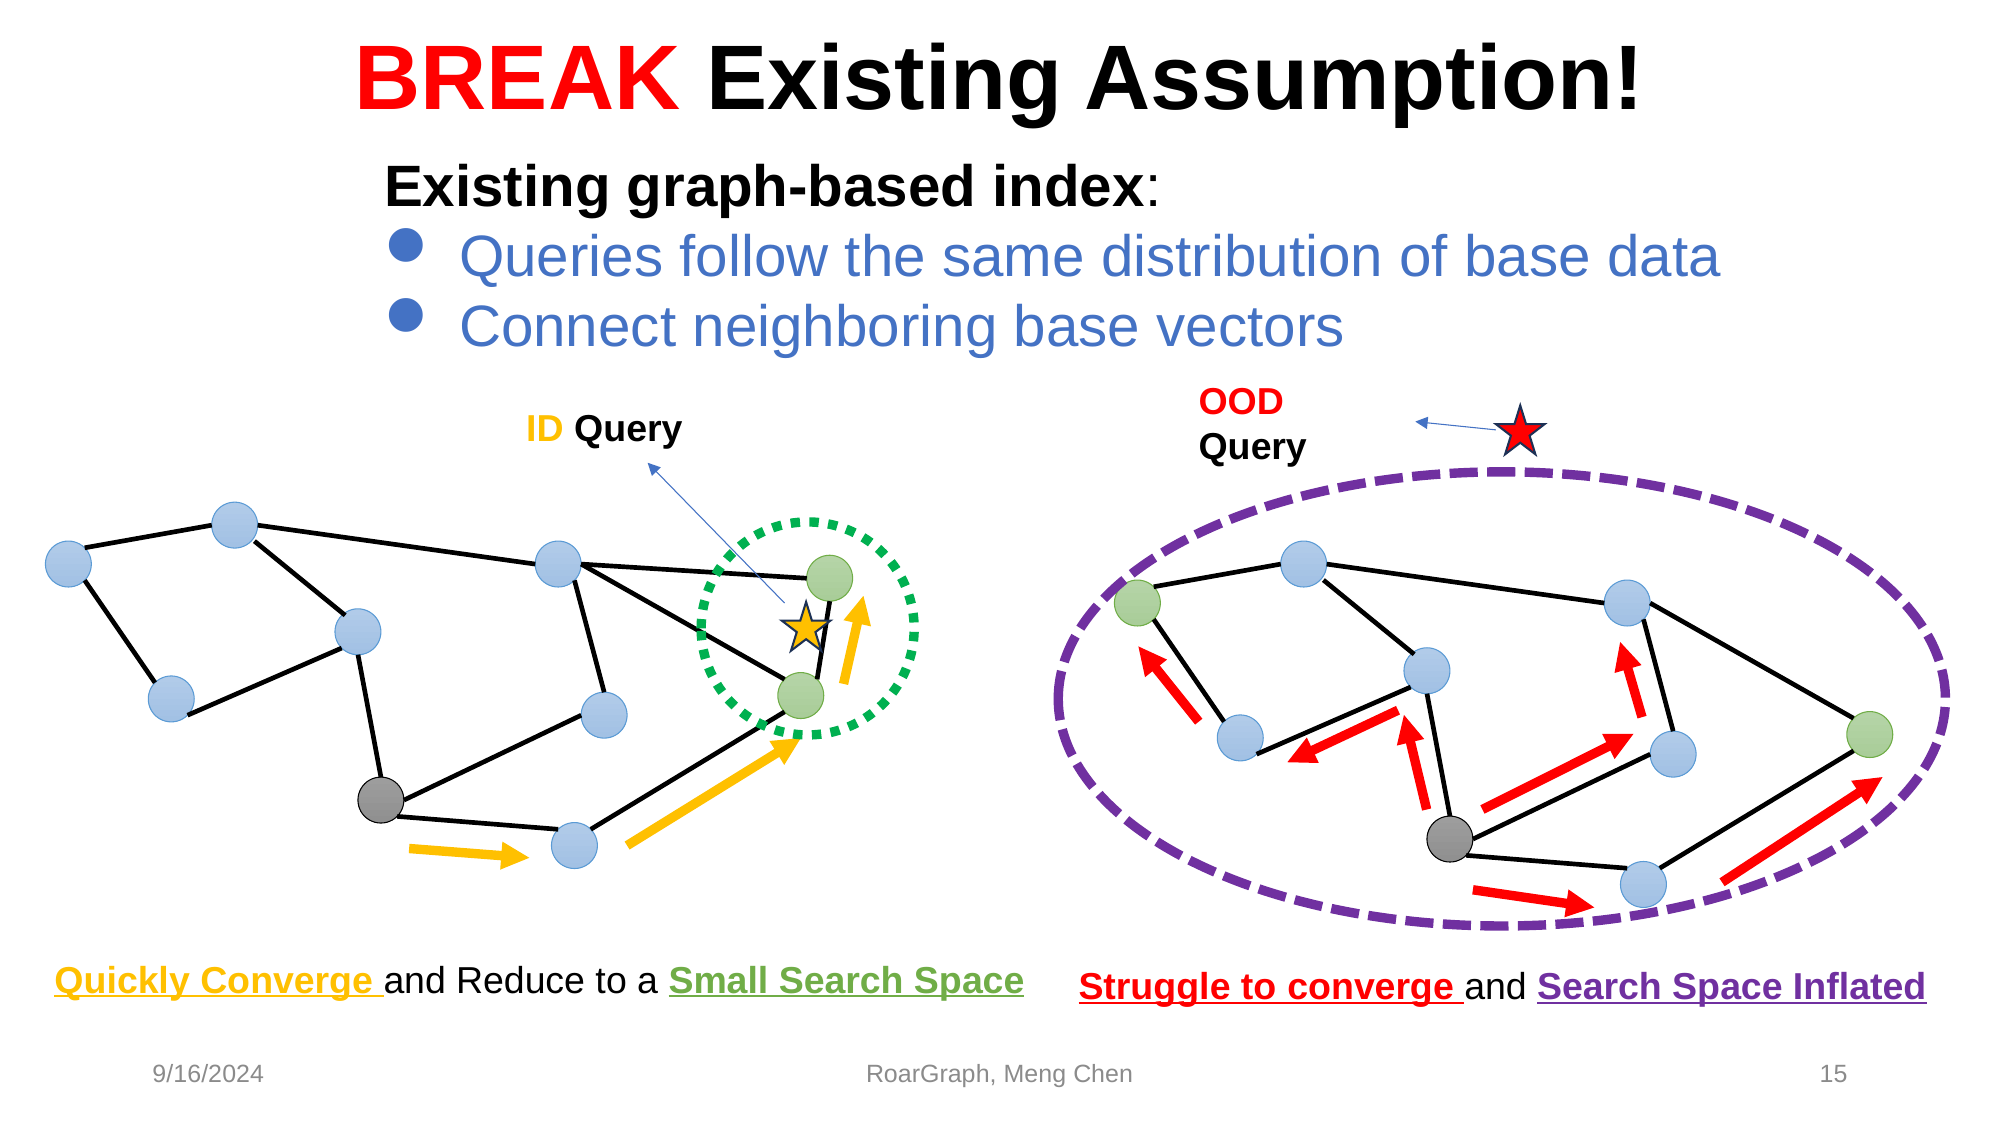

# BREAK Existing Assumption!
Existing graph-based index:
Queries follow the same distribution of base data
Connect neighboring base vectors
OOD Query
ID Query

Quickly Converge and Reduce to a Small Search Space
Struggle to converge and Search Space Inflated
9/16/2024
RoarGraph, Meng Chen
15